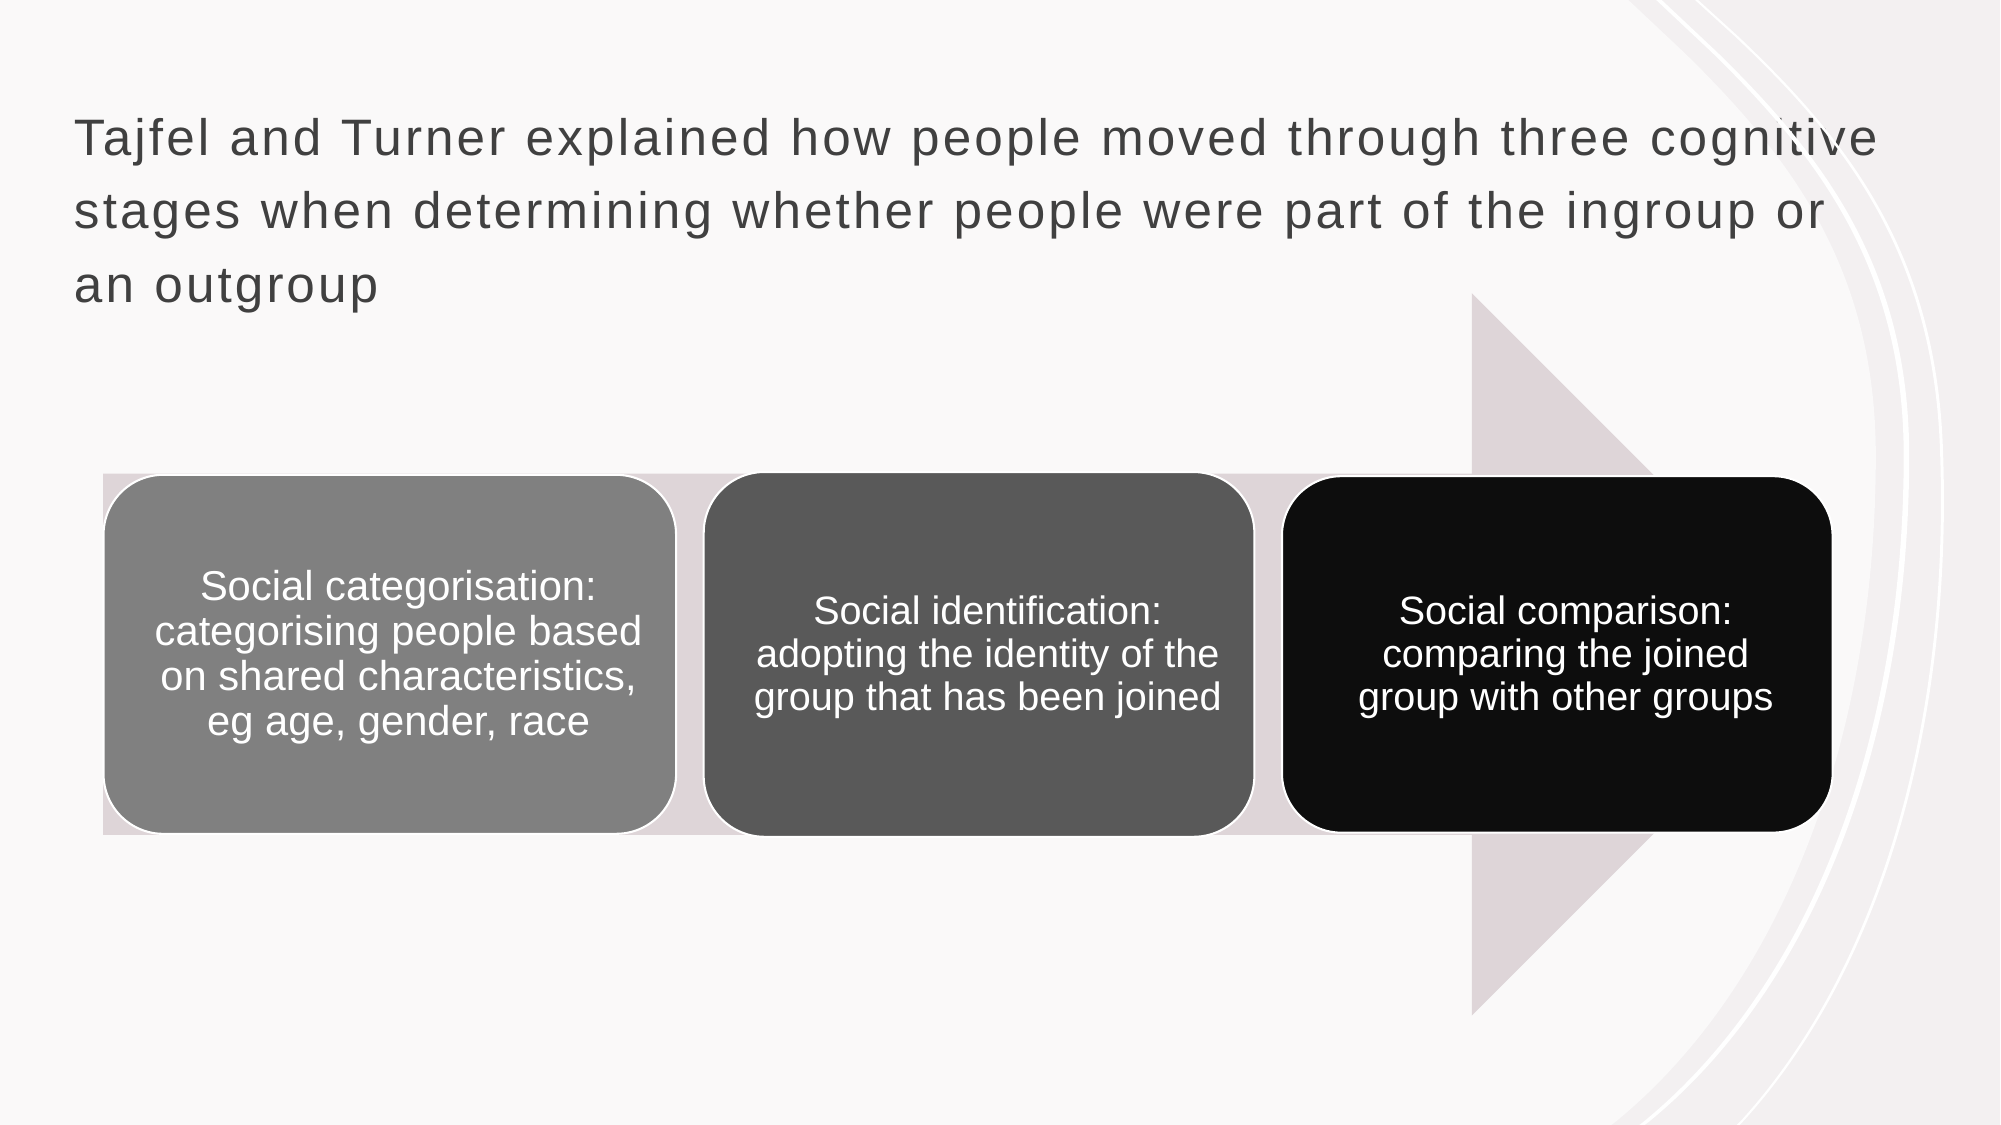

# Tajfel and Turner explained how people moved through three cognitive stages when determining whether people were part of the ingroup or an outgroup
Social categorisation: categorising people based on shared characteristics, eg age, gender, race
Social identification: adopting the identity of the group that has been joined
Social comparison: comparing the joined group with other groups